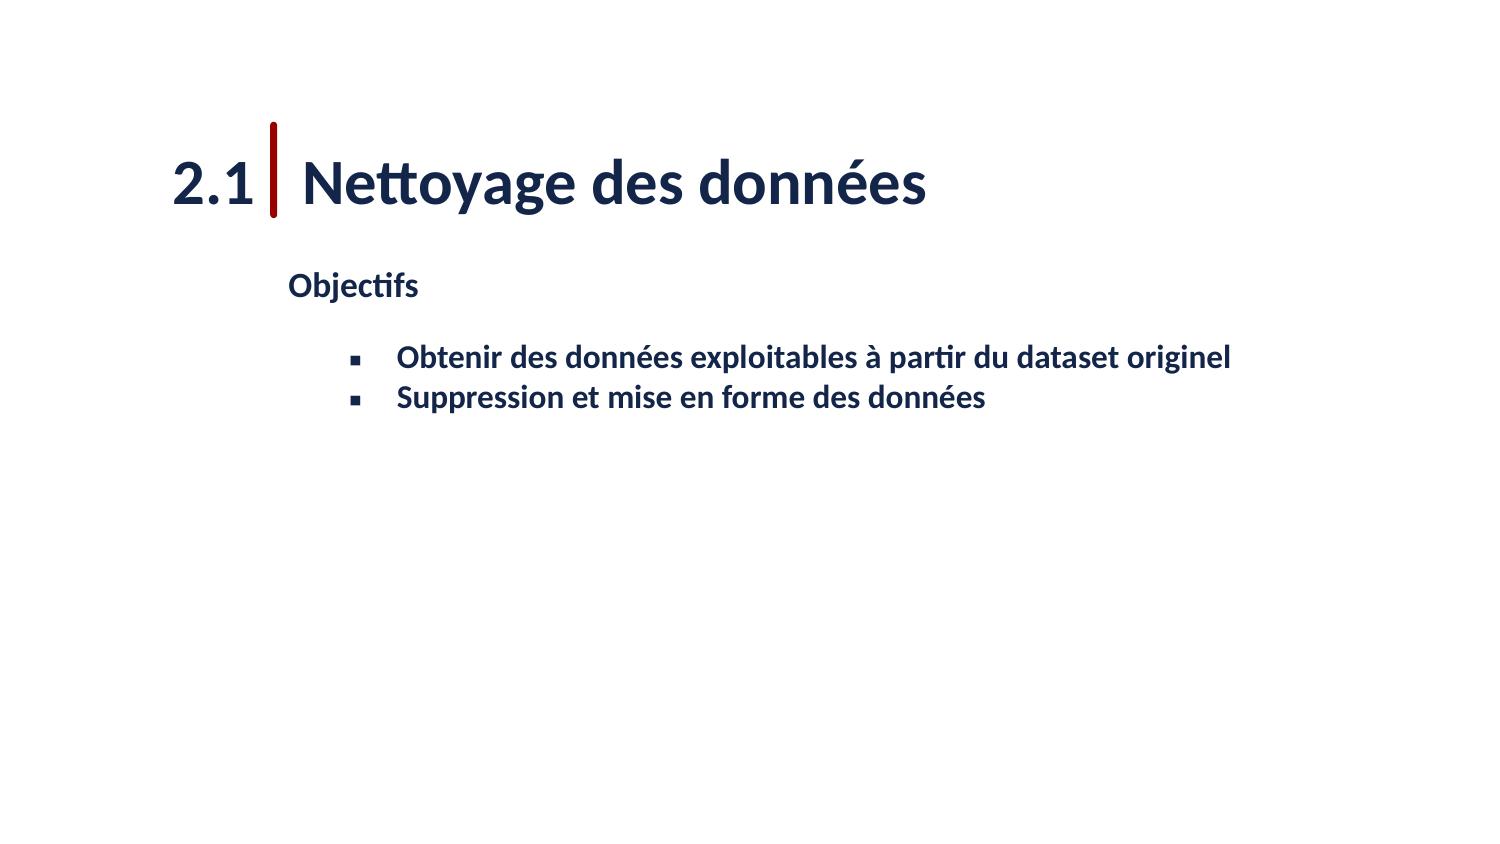

2.1
Nettoyage des données
Objectifs
Obtenir des données exploitables à partir du dataset originel
Suppression et mise en forme des données